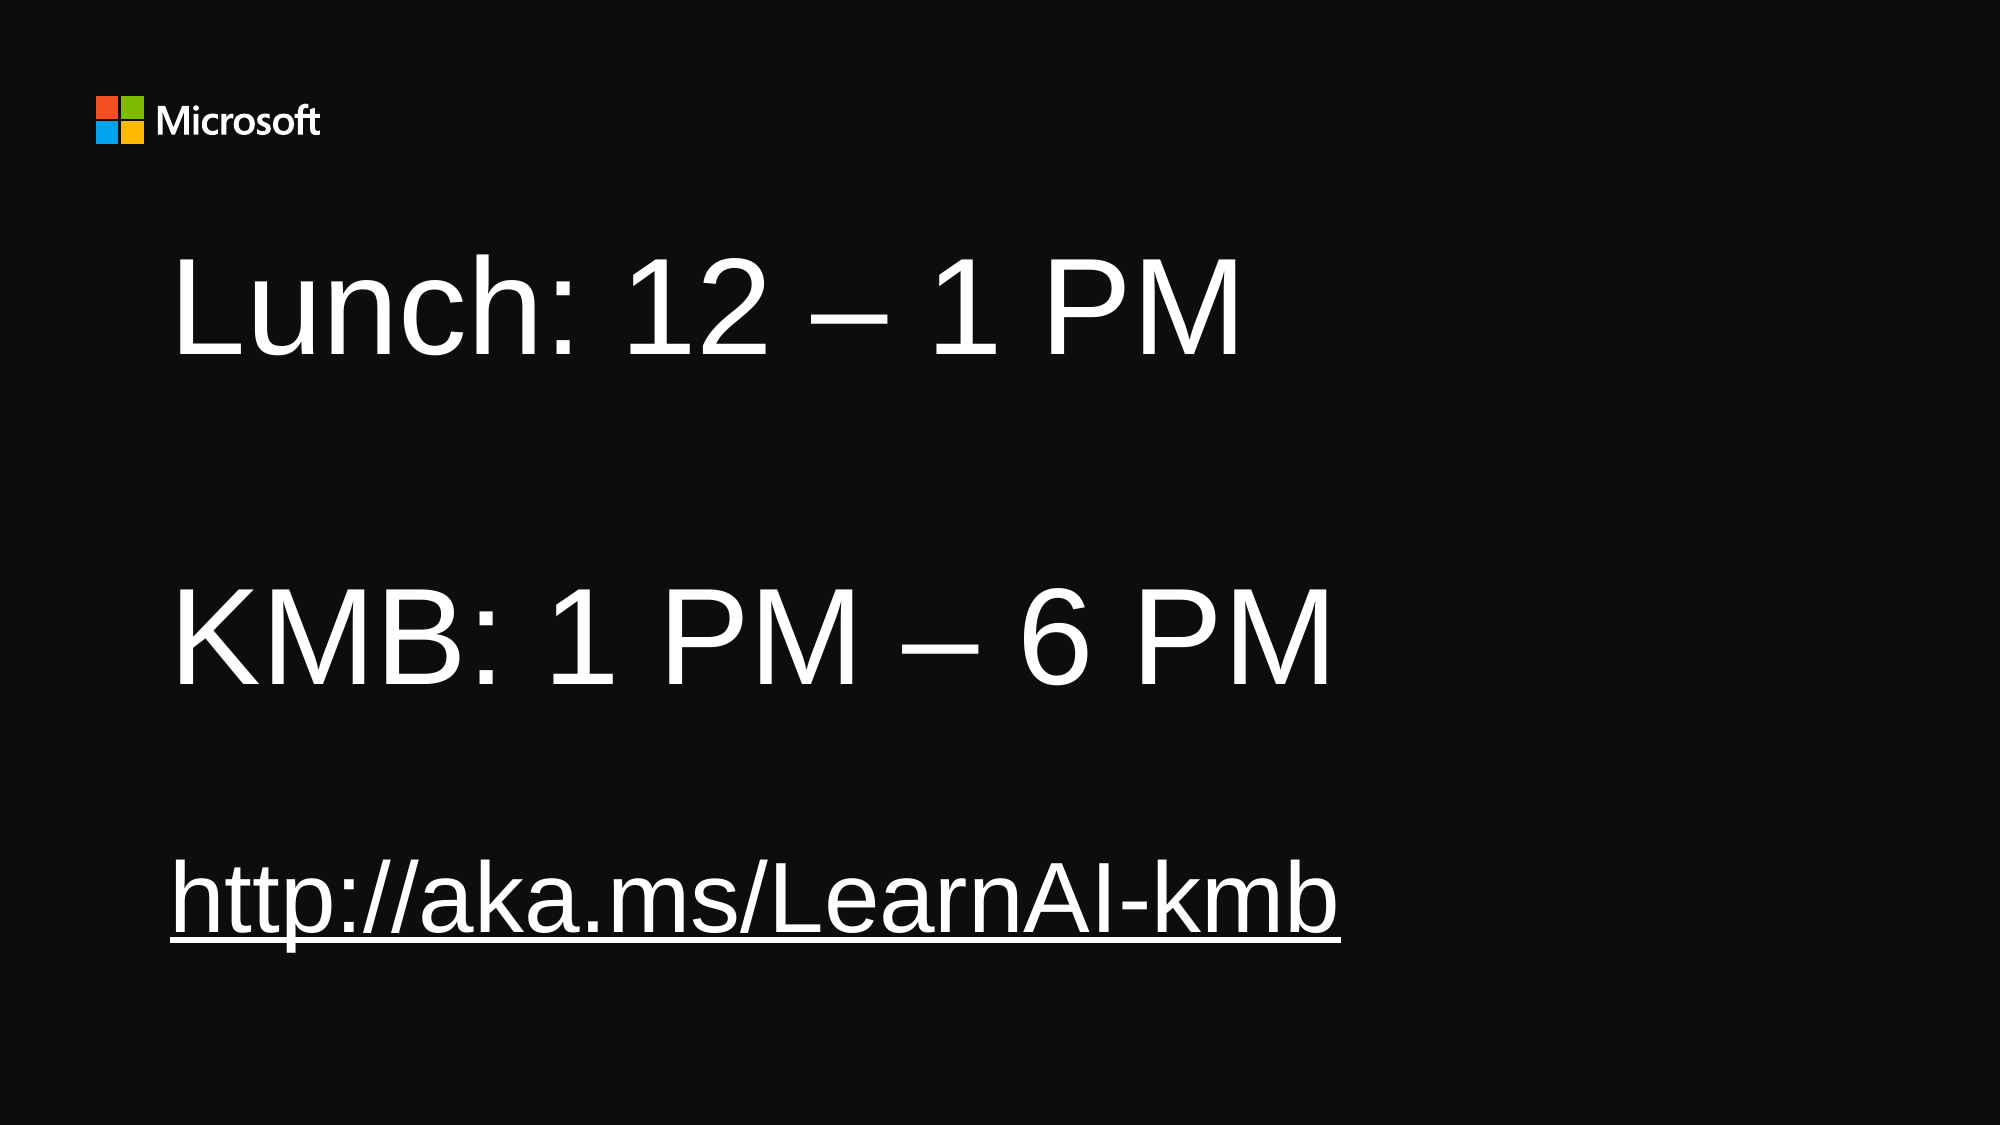

Lunch: 12 – 1 PM

KMB: 1 PM – 6 PM

http://aka.ms/LearnAI-kmb